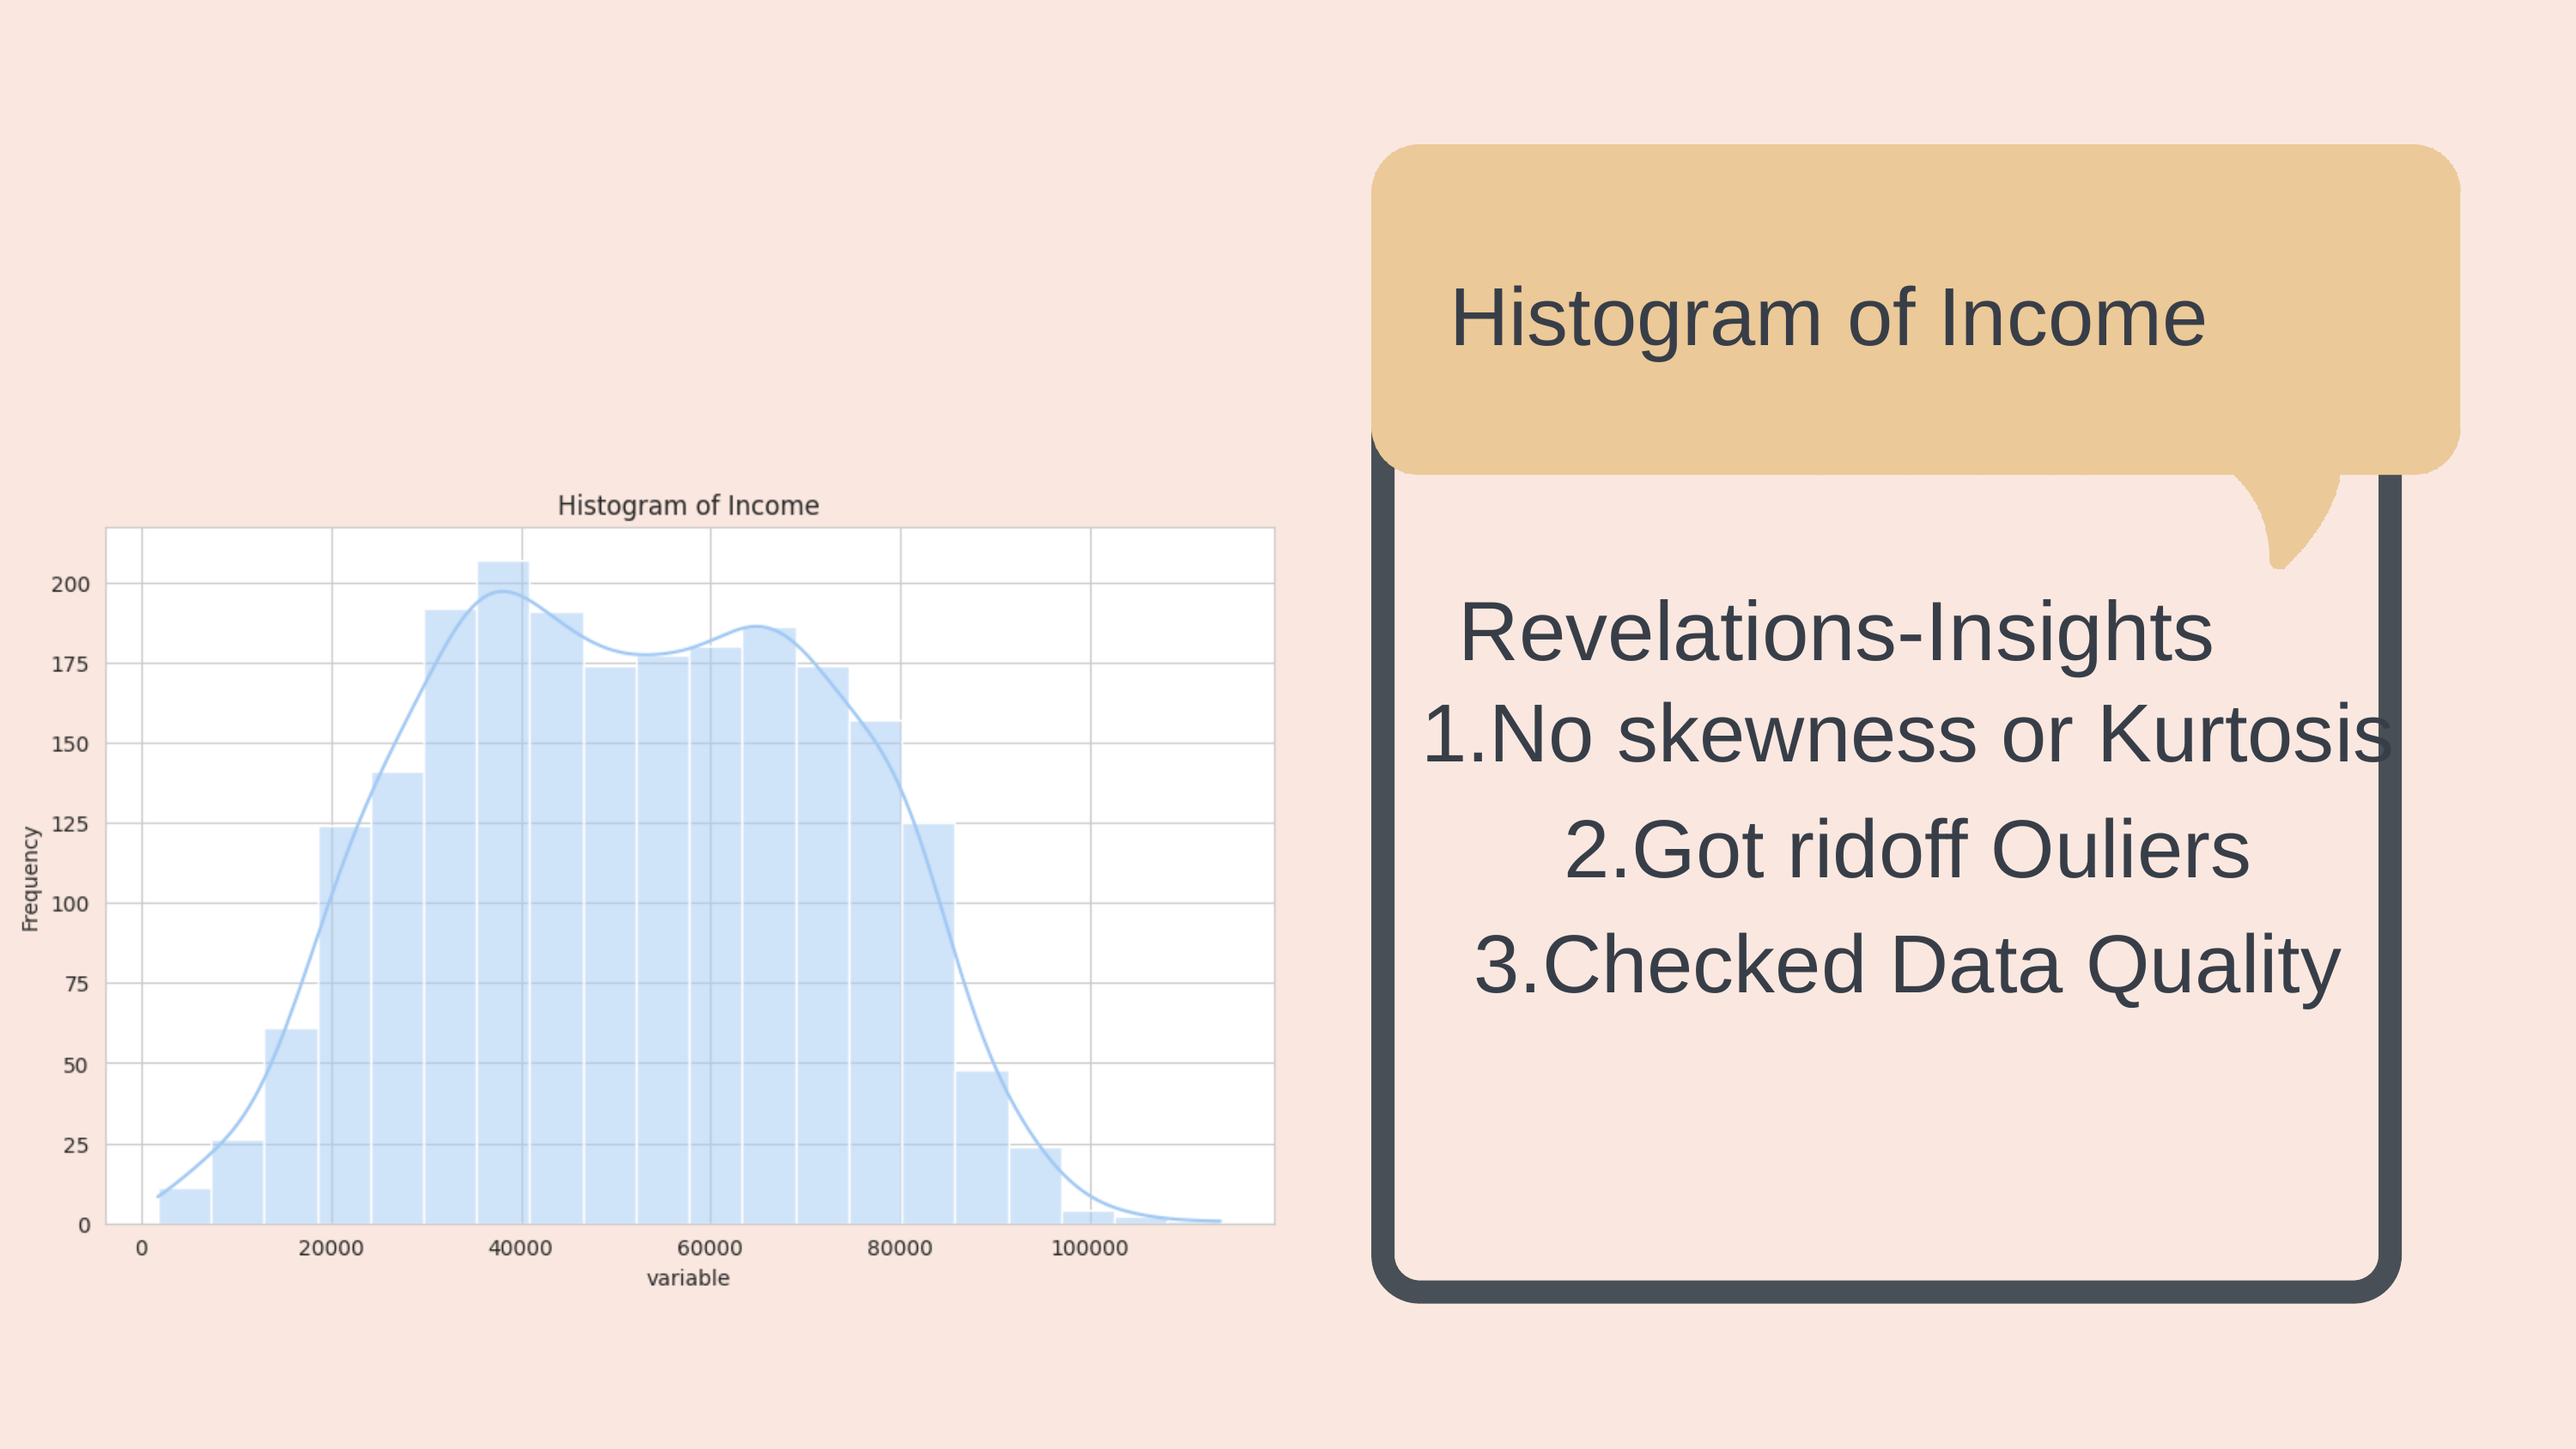

Histogram of Income

Revelations-Insights
1.No skewness or Kurtosis
2.Got ridoff Ouliers
3.Checked Data Quality